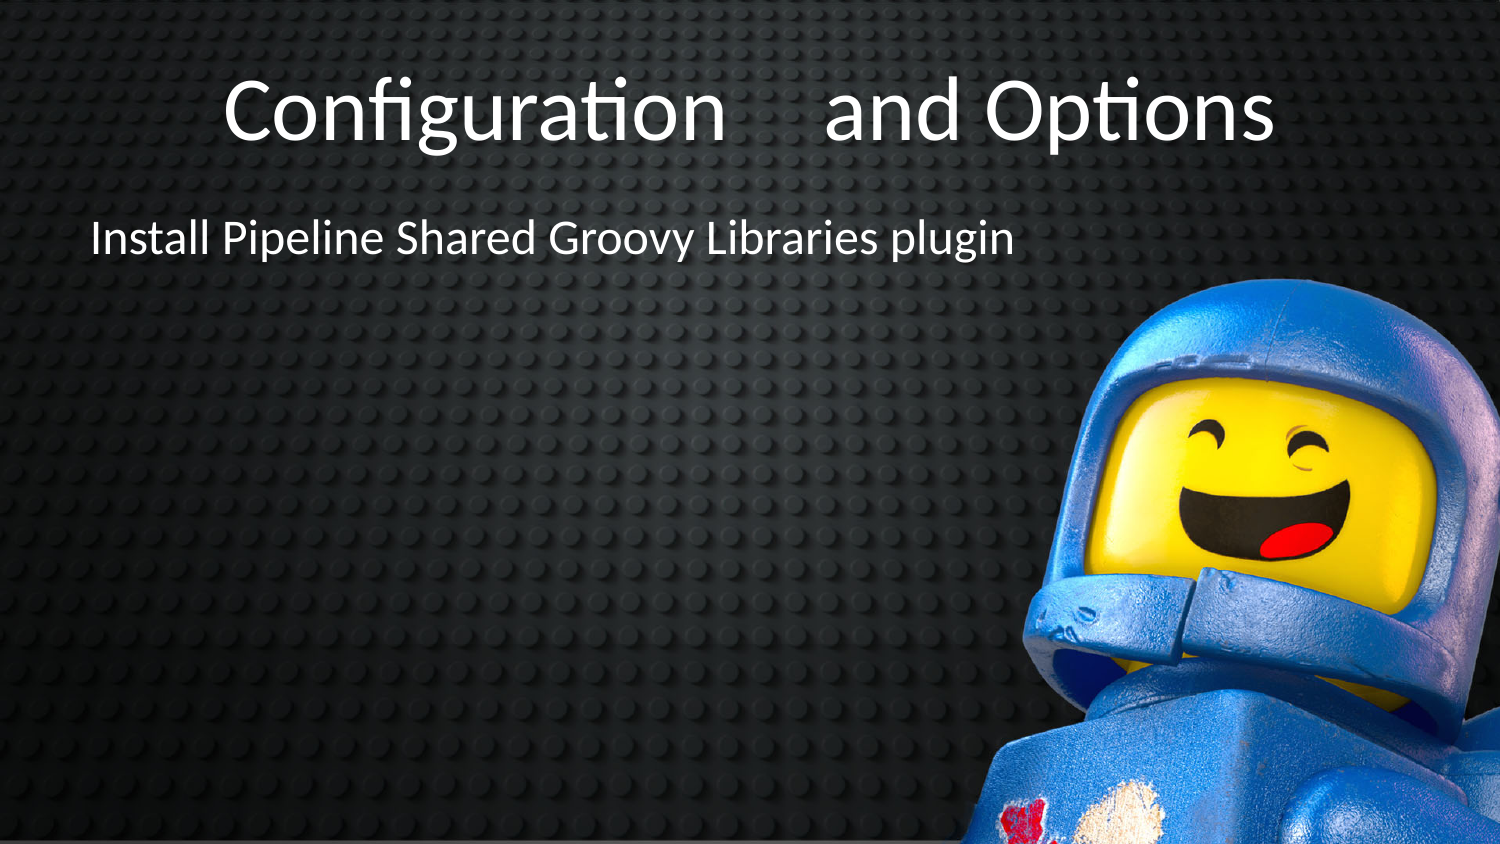

Configuration	and Options
Install Pipeline Shared Groovy Libraries plugin